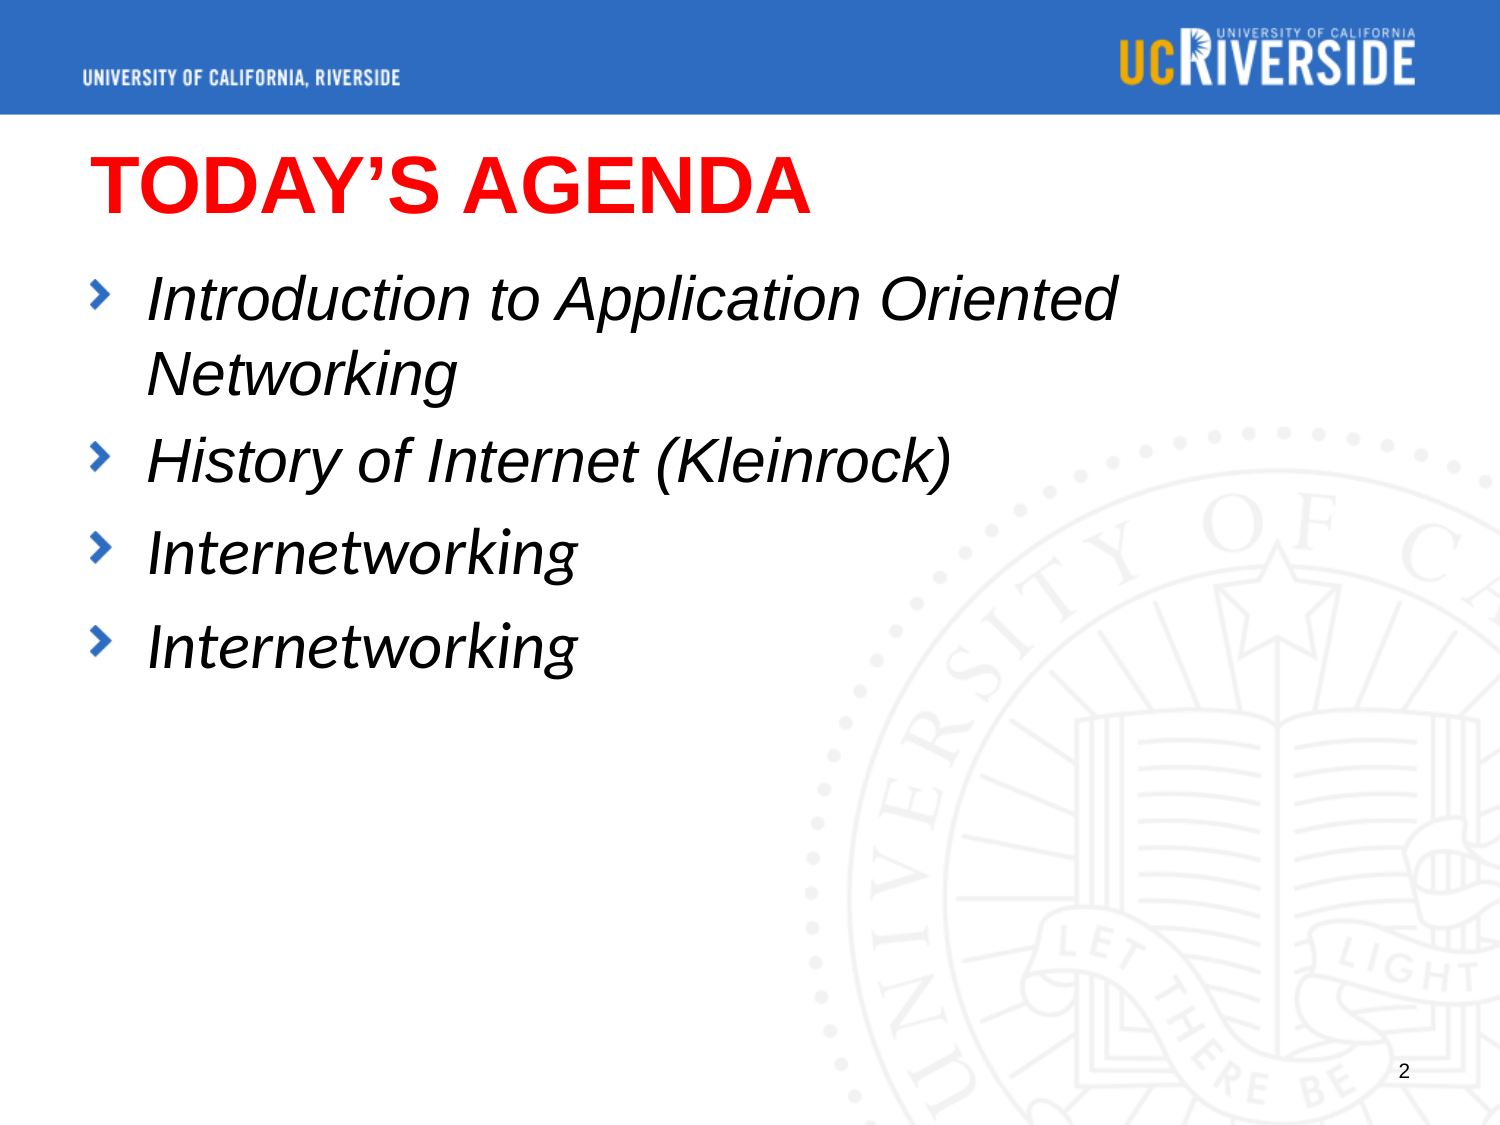

# TODAY’S AGENDA
Introduction to Application Oriented Networking
History of Internet (Kleinrock)
Internetworking
Internetworking
2